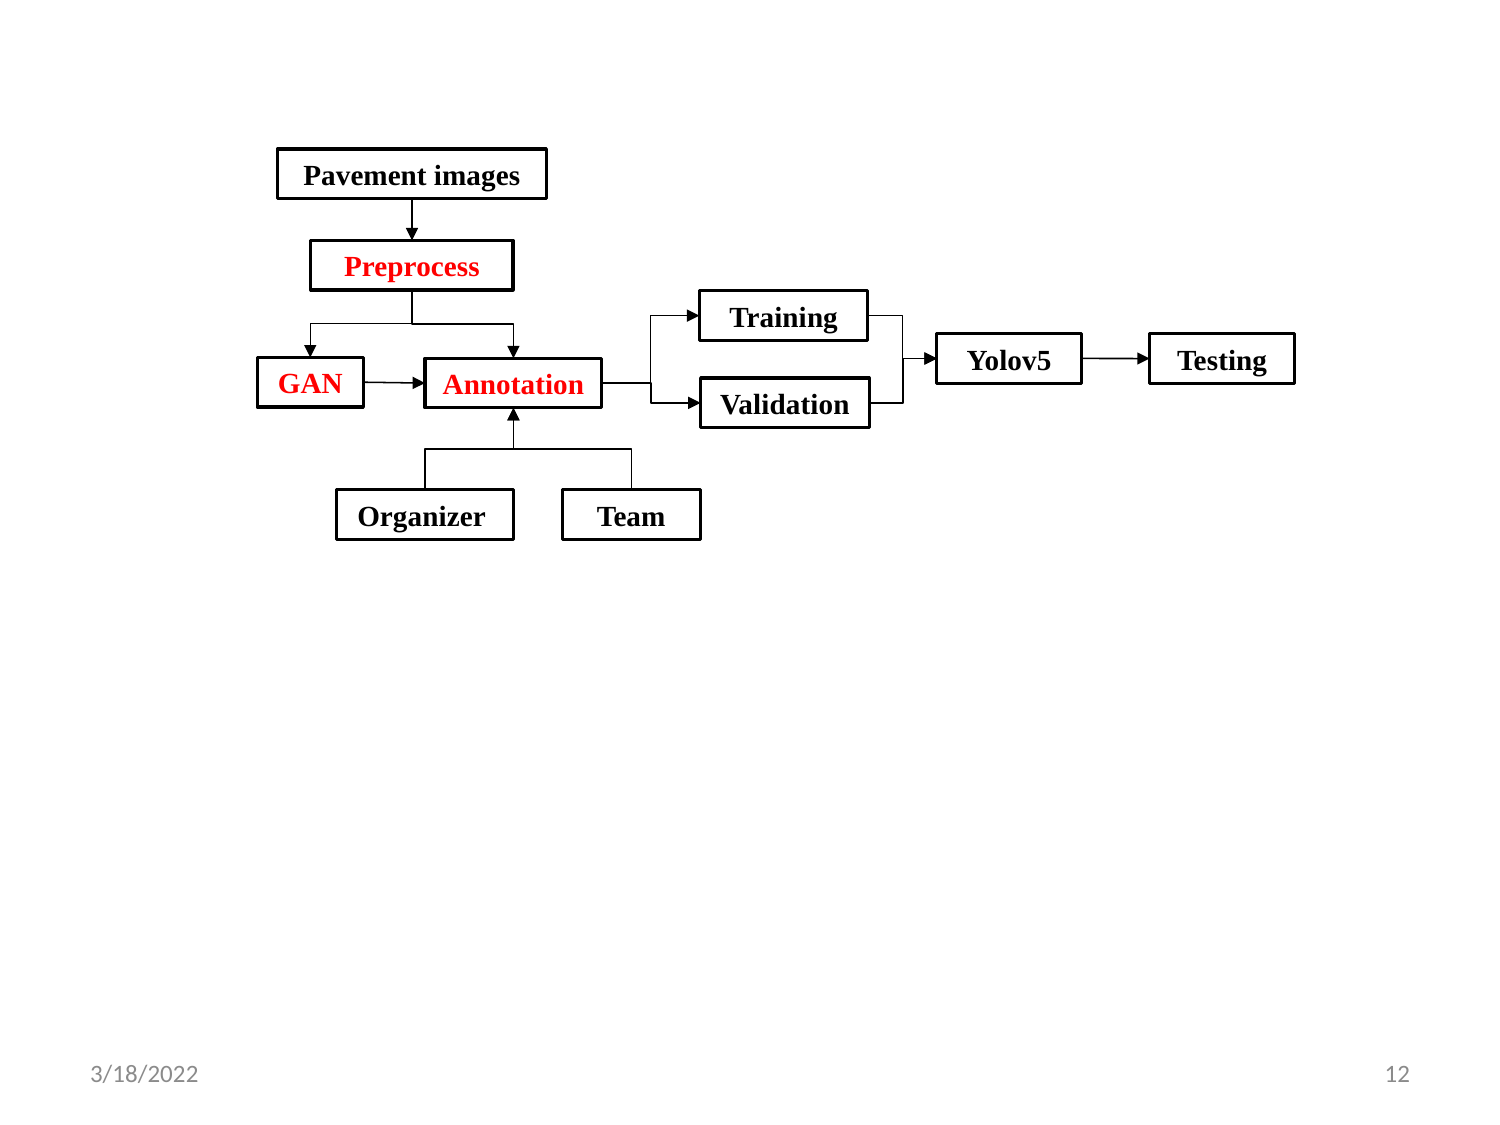

Pavement images
Preprocess
Training
Yolov5
Testing
GAN
Annotation
Validation
Organizer
Team
3/18/2022

12